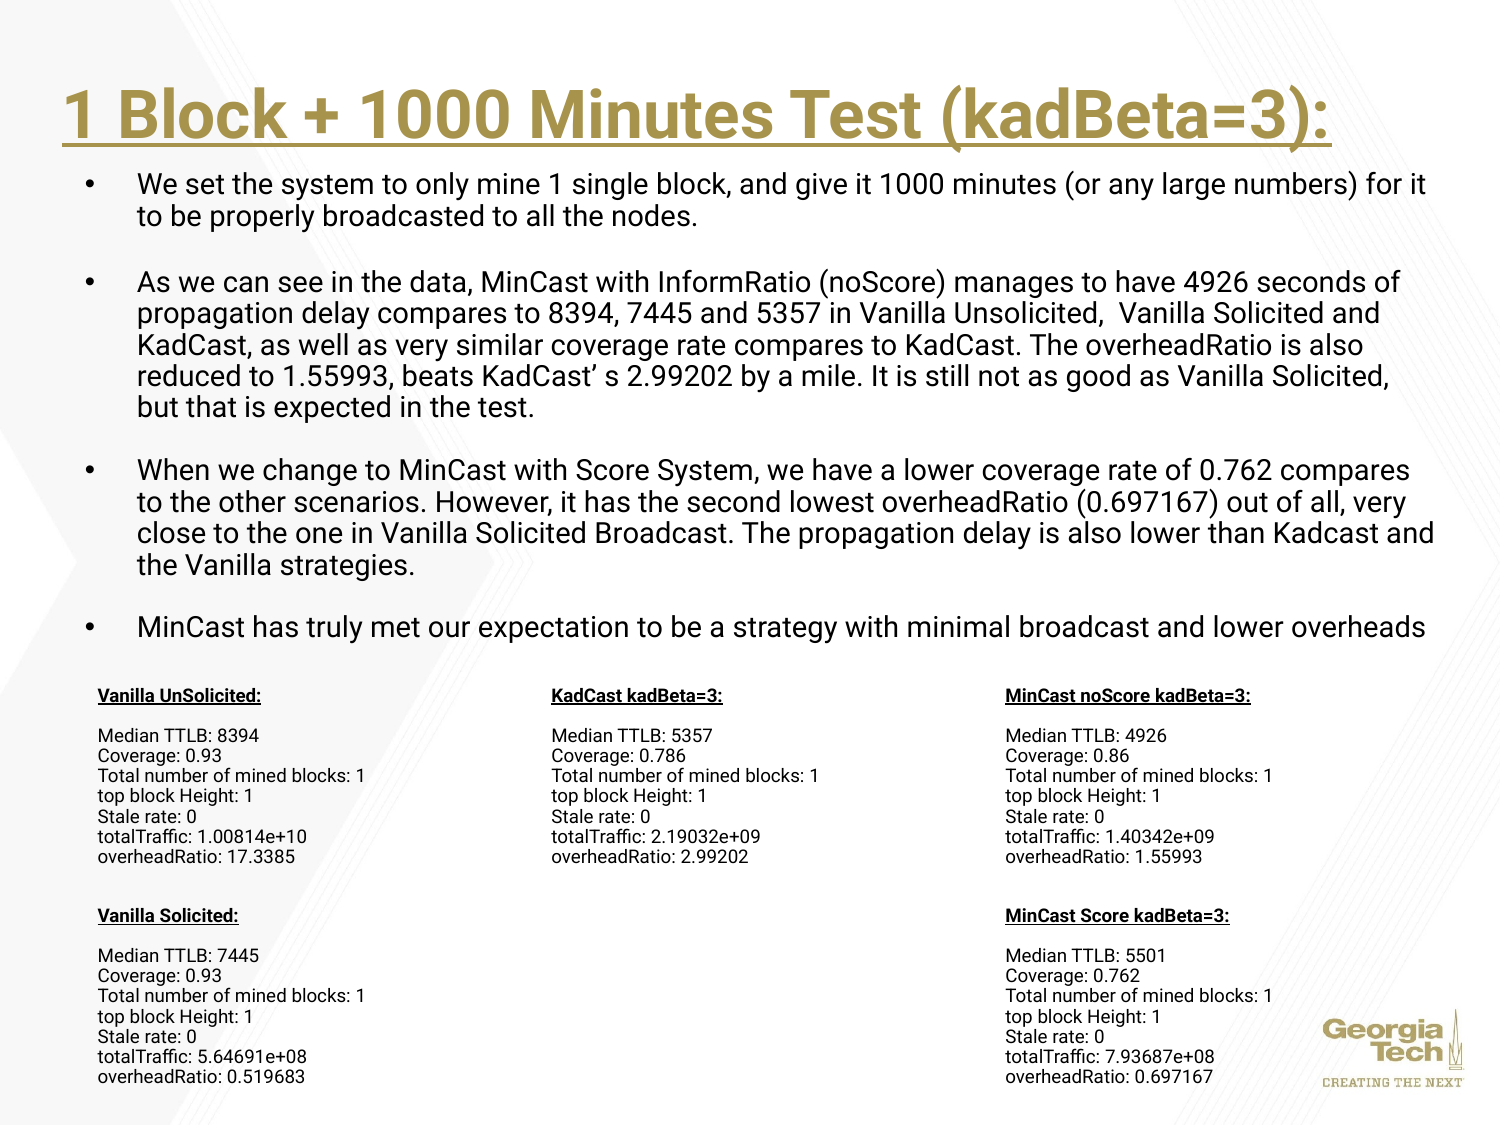

# 1 Block + 1000 Minutes Test (kadBeta=3):
We set the system to only mine 1 single block, and give it 1000 minutes (or any large numbers) for it to be properly broadcasted to all the nodes.
As we can see in the data, MinCast with InformRatio (noScore) manages to have 4926 seconds of propagation delay compares to 8394, 7445 and 5357 in Vanilla Unsolicited,  Vanilla Solicited and KadCast, as well as very similar coverage rate compares to KadCast. The overheadRatio is also reduced to 1.55993, beats KadCast’ s 2.99202 by a mile. It is still not as good as Vanilla Solicited, but that is expected in the test.
When we change to MinCast with Score System, we have a lower coverage rate of 0.762 compares to the other scenarios. However, it has the second lowest overheadRatio (0.697167) out of all, very close to the one in Vanilla Solicited Broadcast. The propagation delay is also lower than Kadcast and the Vanilla strategies.
MinCast has truly met our expectation to be a strategy with minimal broadcast and lower overheads
Vanilla UnSolicited:
Median TTLB: 8394
Coverage: 0.93
Total number of mined blocks: 1
top block Height: 1
Stale rate: 0
totalTraffic: 1.00814e+10
overheadRatio: 17.3385

KadCast kadBeta=3:
Median TTLB: 5357
Coverage: 0.786
Total number of mined blocks: 1
top block Height: 1
Stale rate: 0
totalTraffic: 2.19032e+09
overheadRatio: 2.99202

MinCast noScore kadBeta=3:
Median TTLB: 4926
Coverage: 0.86
Total number of mined blocks: 1
top block Height: 1
Stale rate: 0
totalTraffic: 1.40342e+09
overheadRatio: 1.55993
Vanilla Solicited:
Median TTLB: 7445
Coverage: 0.93
Total number of mined blocks: 1
top block Height: 1
Stale rate: 0
totalTraffic: 5.64691e+08
overheadRatio: 0.519683

MinCast Score kadBeta=3:
Median TTLB: 5501
Coverage: 0.762
Total number of mined blocks: 1
top block Height: 1
Stale rate: 0
totalTraffic: 7.93687e+08
overheadRatio: 0.697167